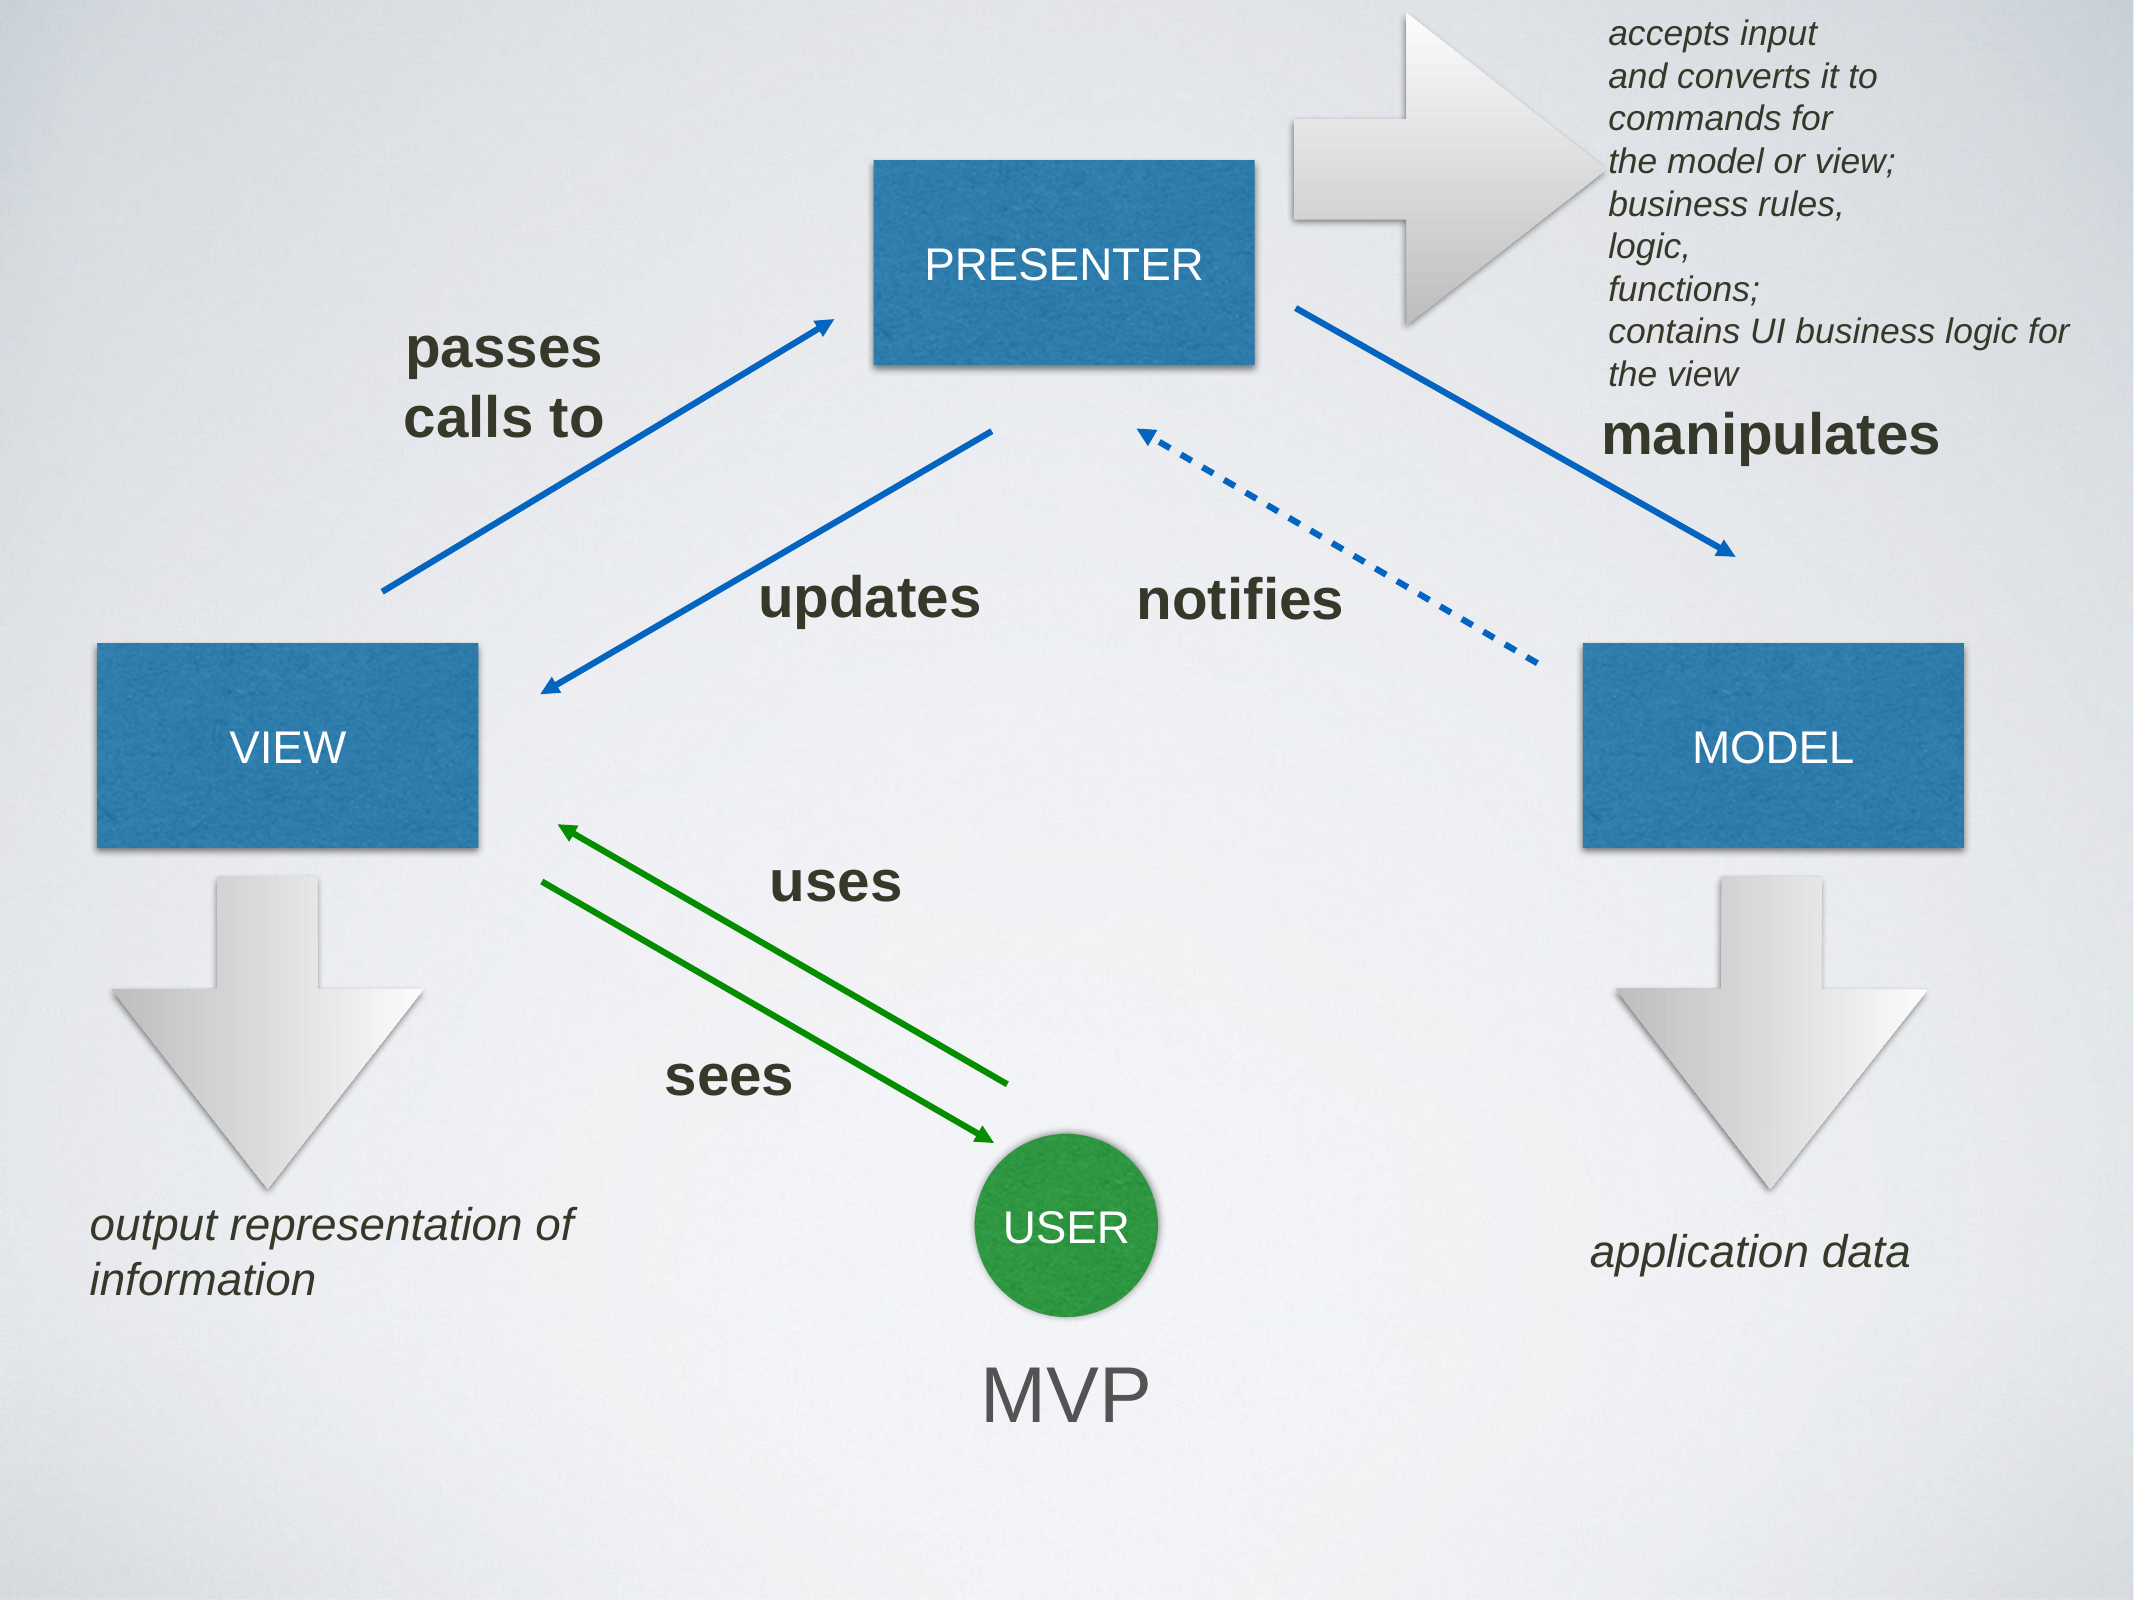

accepts input
and converts it to
commands for
the model or view;
business rules,
logic,
functions;
contains UI business logic for the view

PRESENTER

passes calls to

manipulates

updates
notifies

VIEW

MODEL

uses

sees

USER
output representation of information
application data
MVP